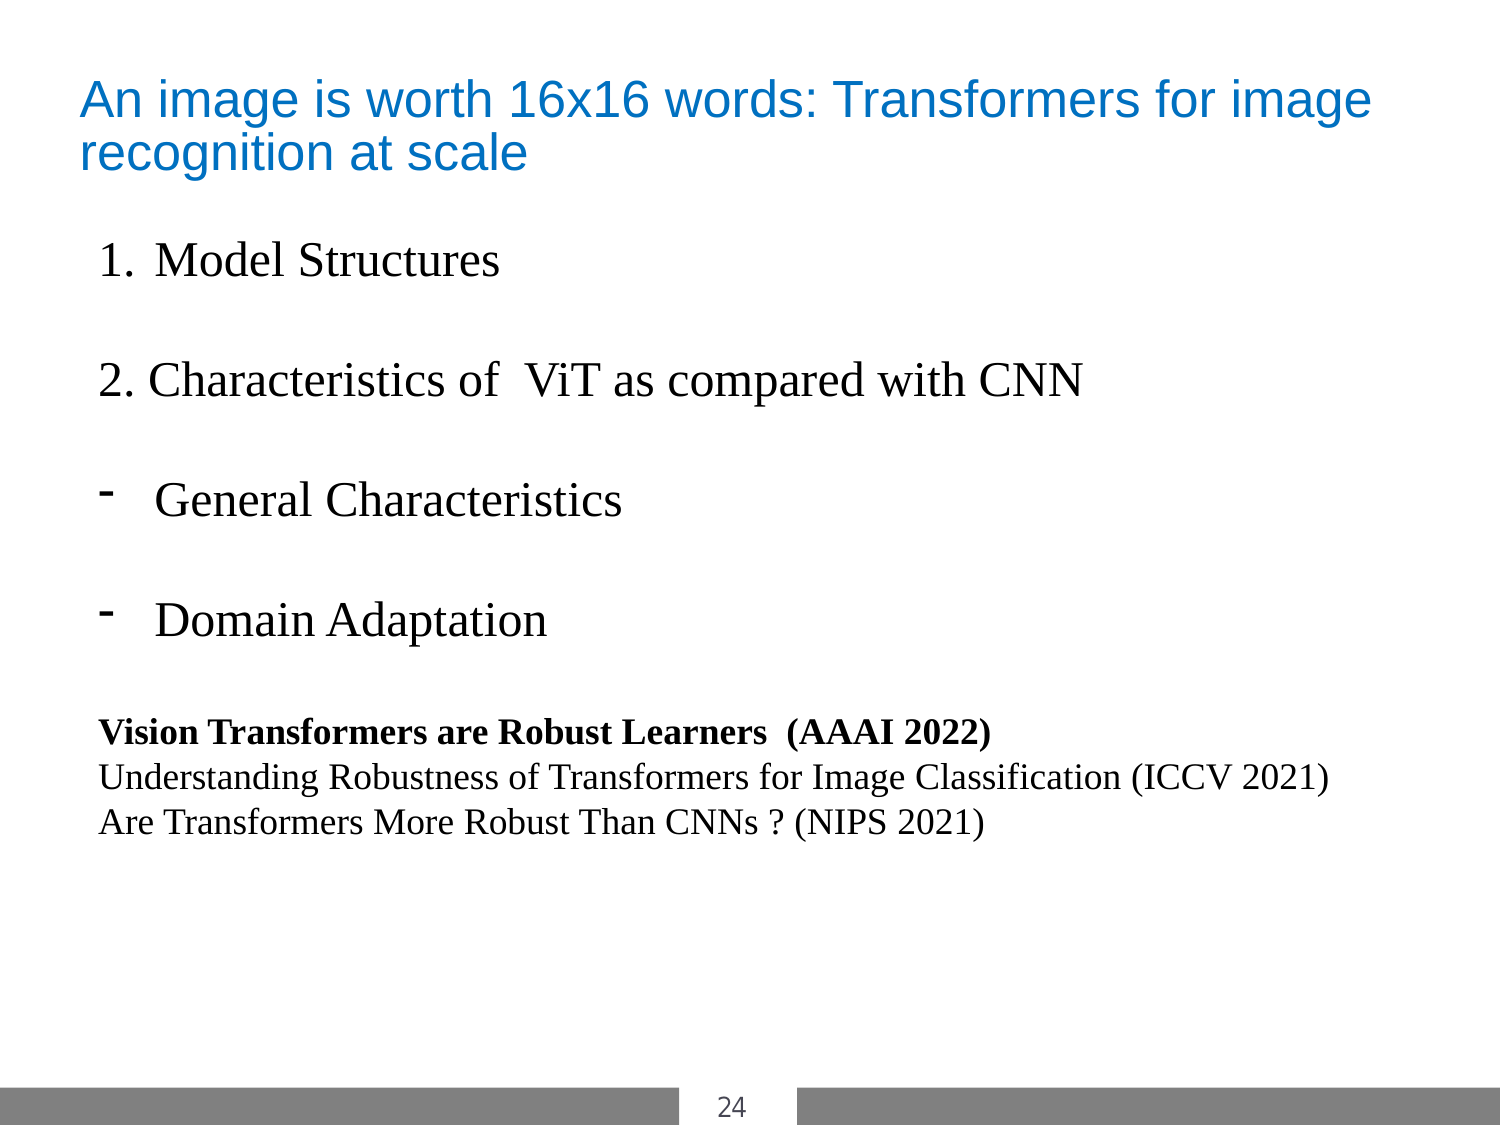

# An image is worth 16x16 words: Transformers for image recognition at scale
Model Structures

2. Characteristics of  ViT as compared with CNN

General Characteristics

Domain Adaptation

Vision Transformers are Robust Learners  (AAAI 2022)
Understanding Robustness of Transformers for Image Classification (ICCV 2021)
Are Transformers More Robust Than CNNs ? (NIPS 2021)